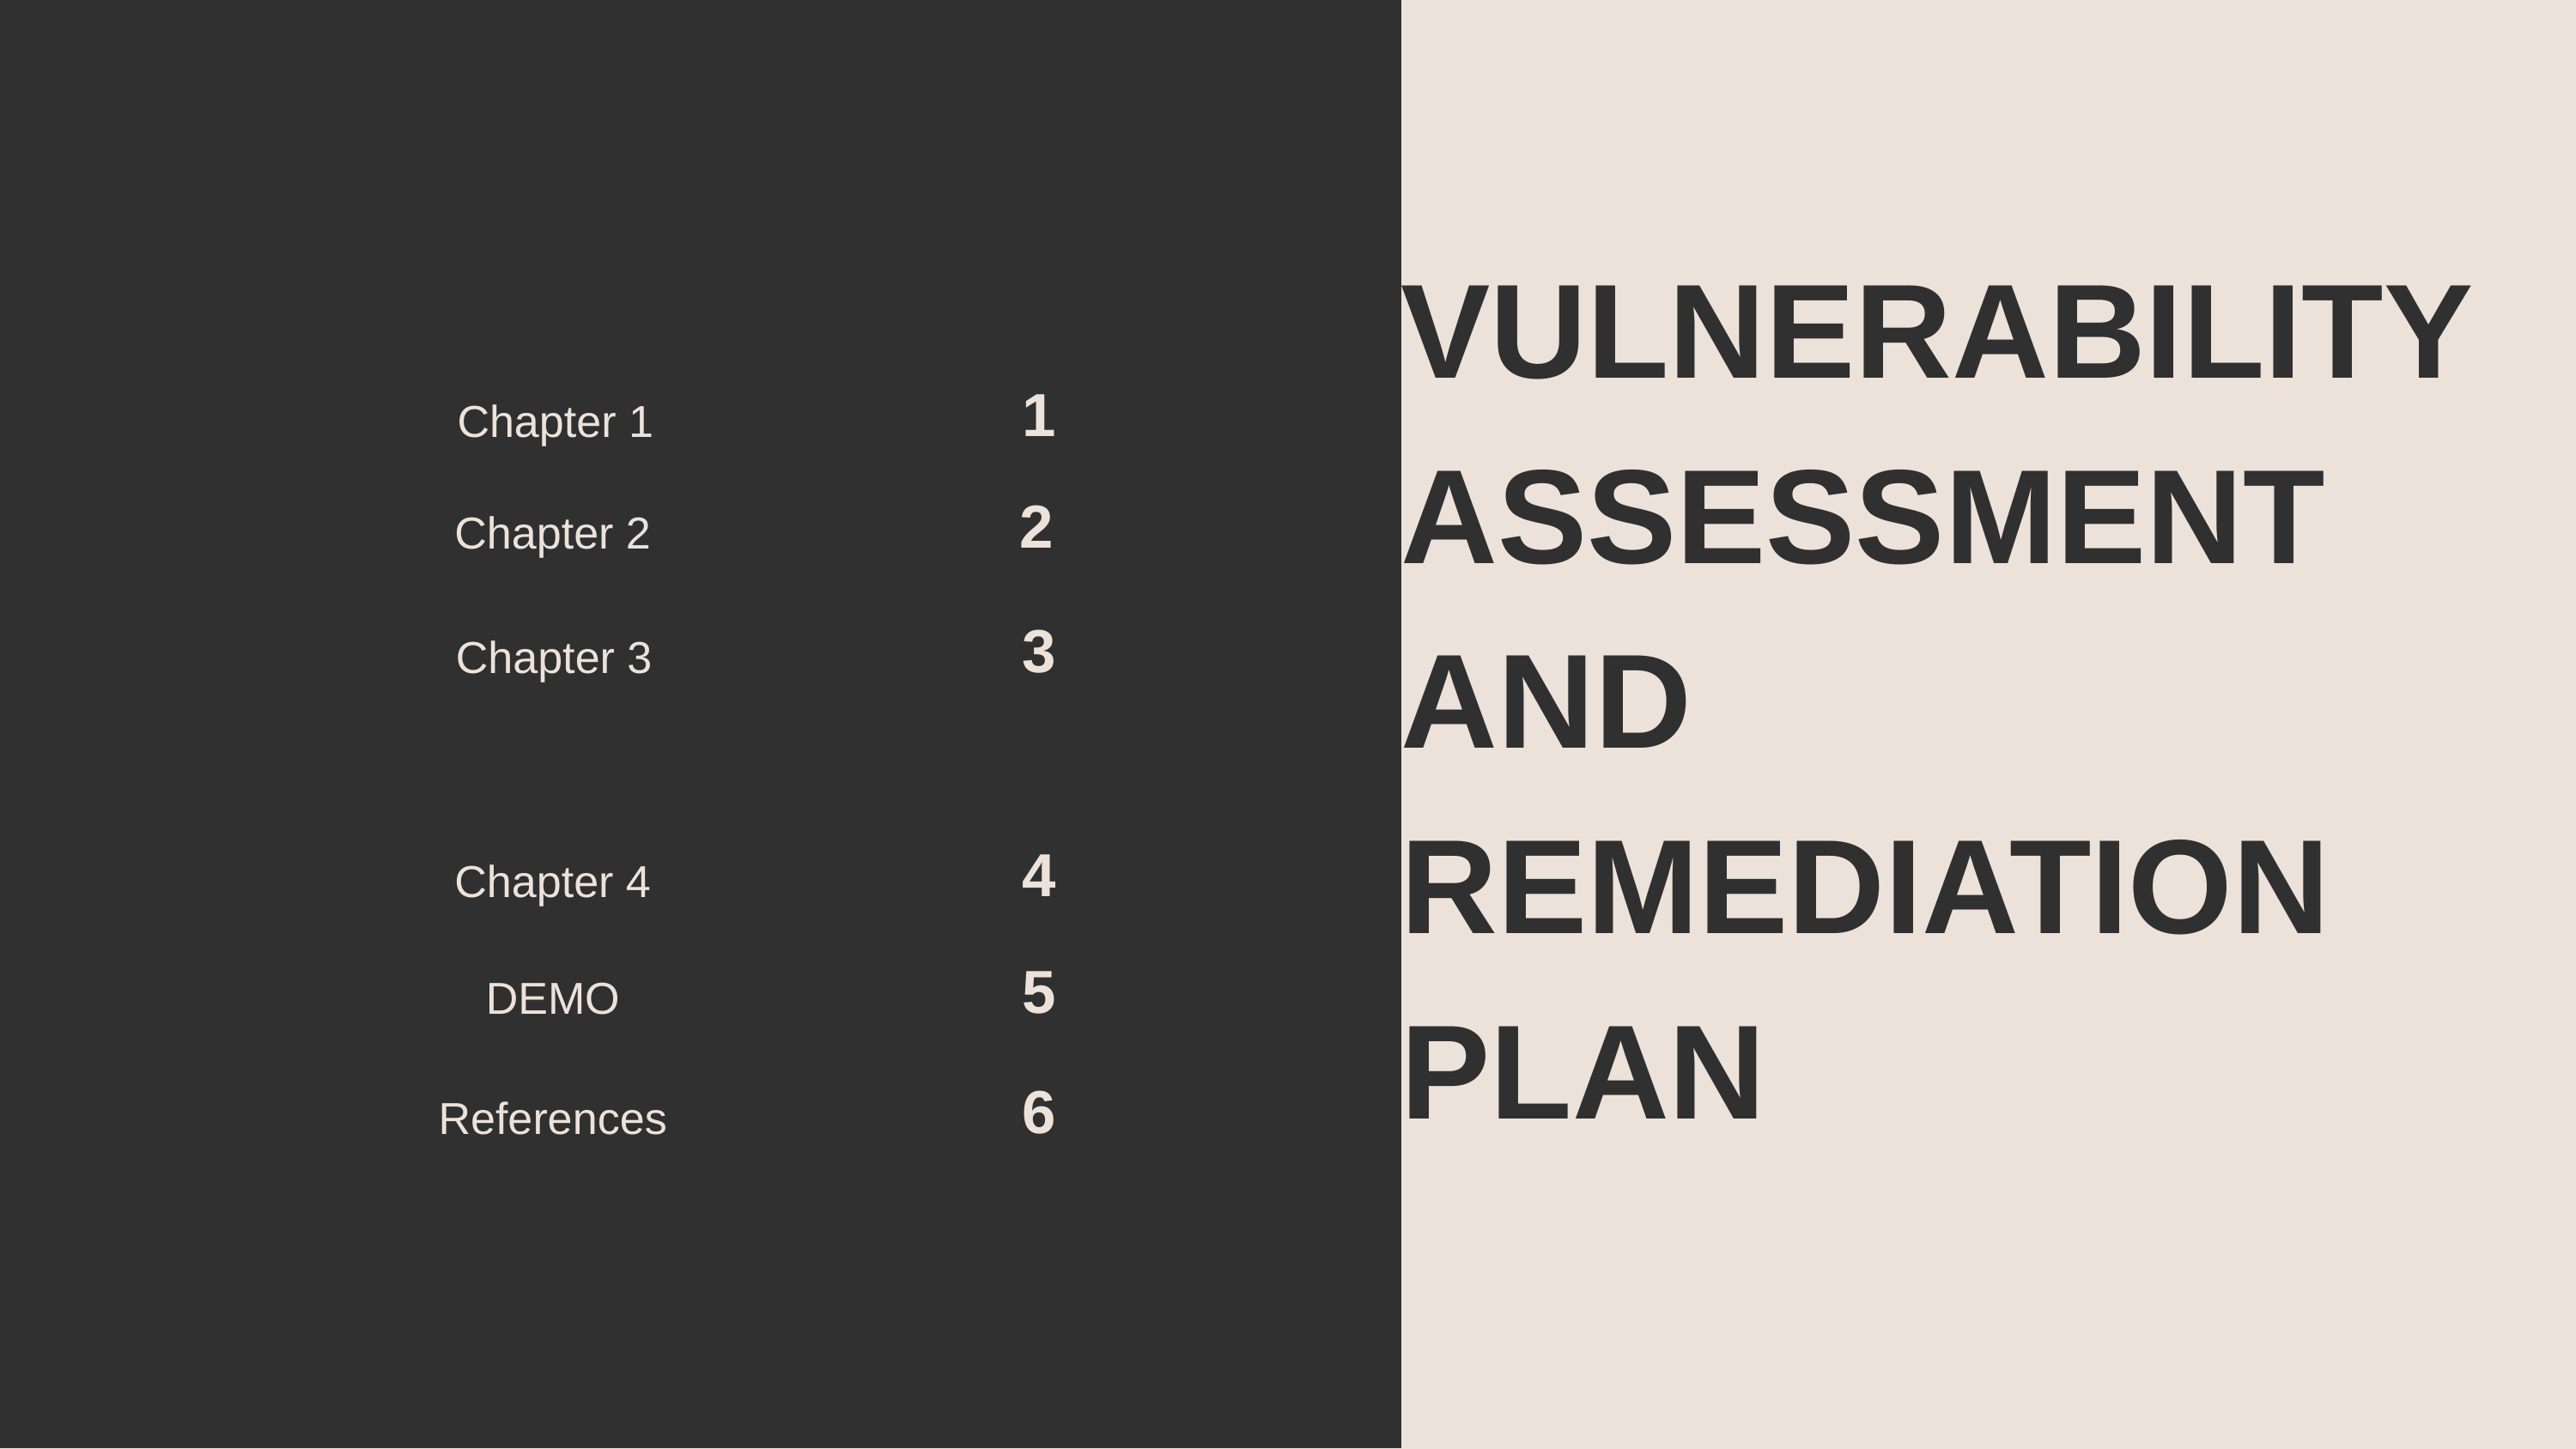

VULNERABILITY ASSESSMENT AND REMEDIATION PLAN
1
Chapter 1
2
Chapter 2
3
Chapter 3
4
Chapter 4
5
DEMO
6
References